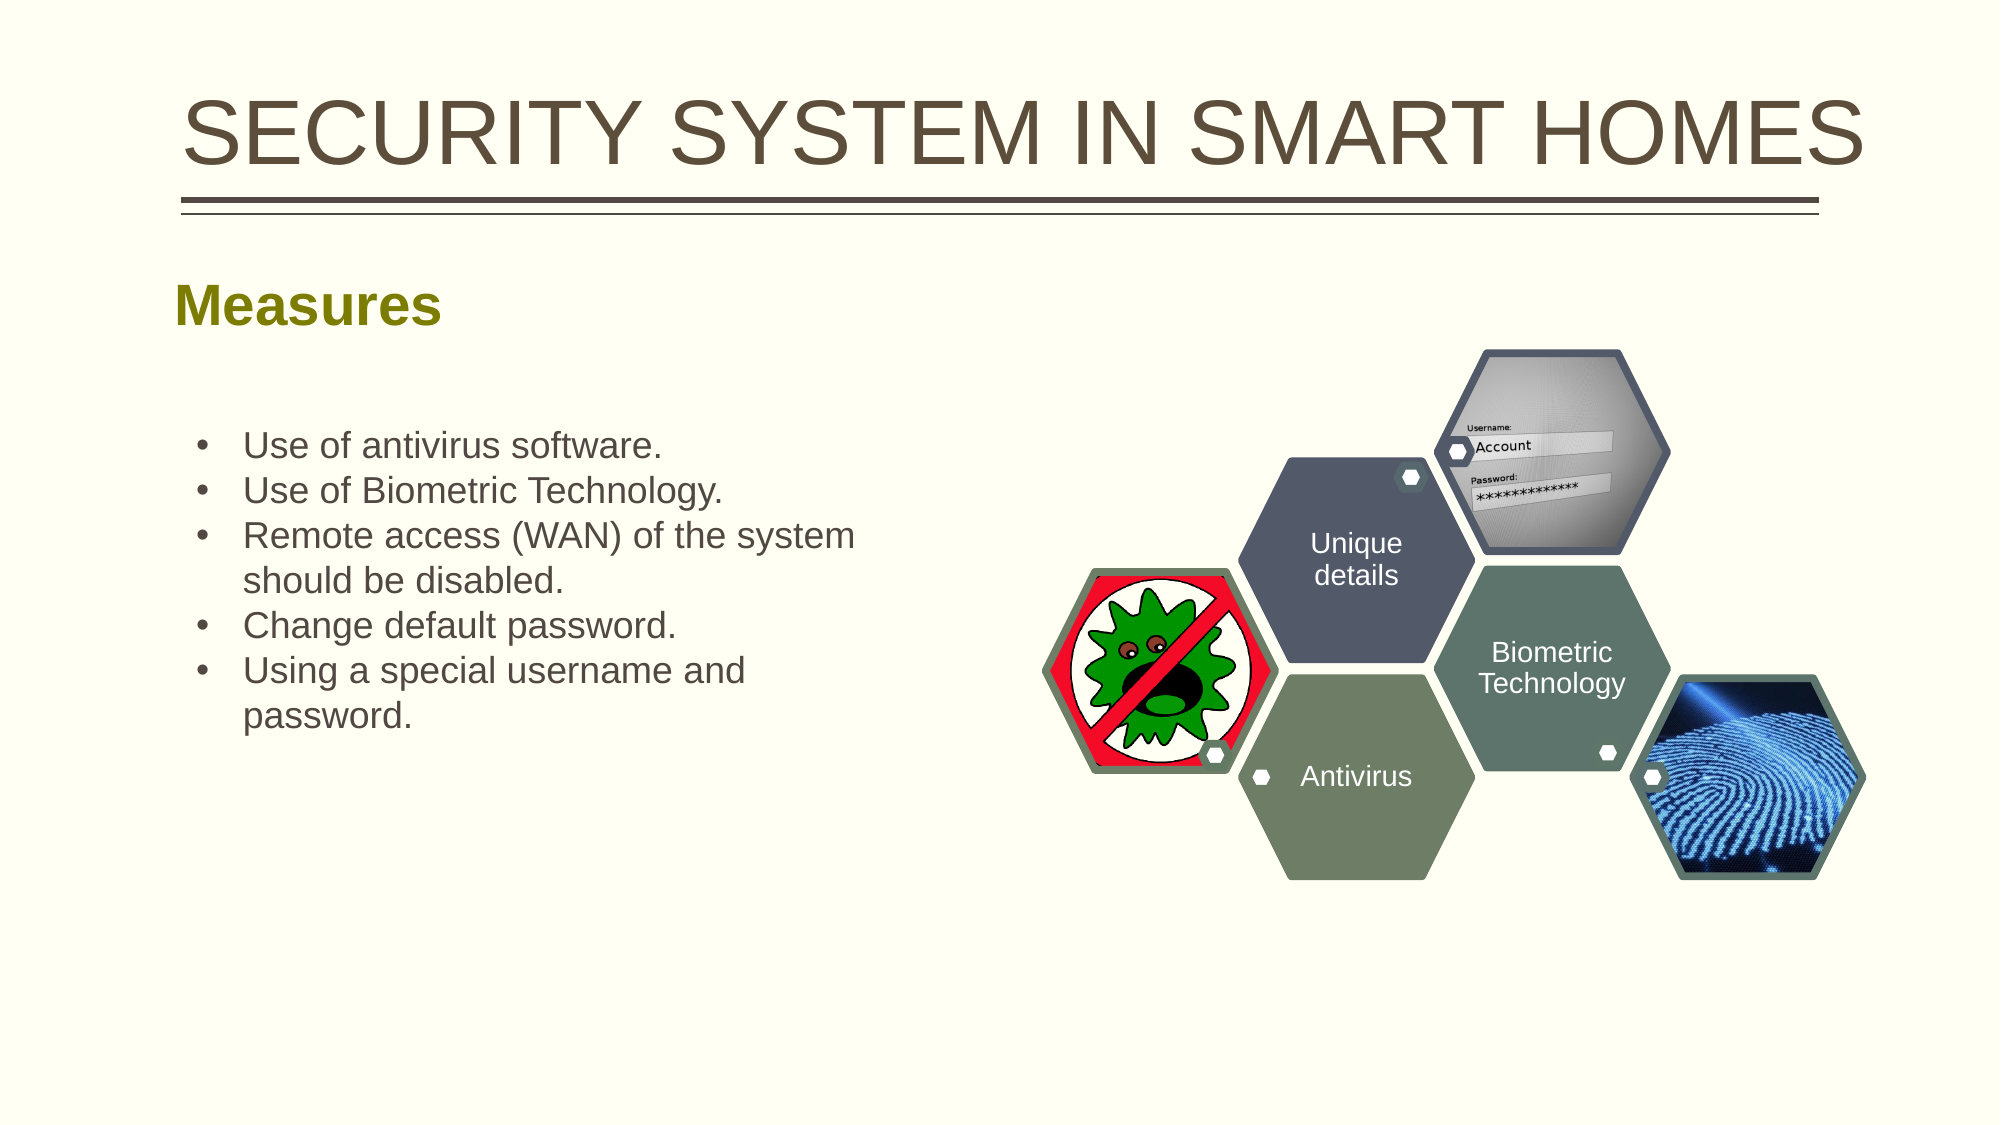

# SECURITY SYSTEM IN SMART HOMES
Antivirus
Biometric Technology
Unique details
Measures
Use of antivirus software.
Use of Biometric Technology.
Remote access (WAN) of the system should be disabled.
Change default password.
Using a special username and password.